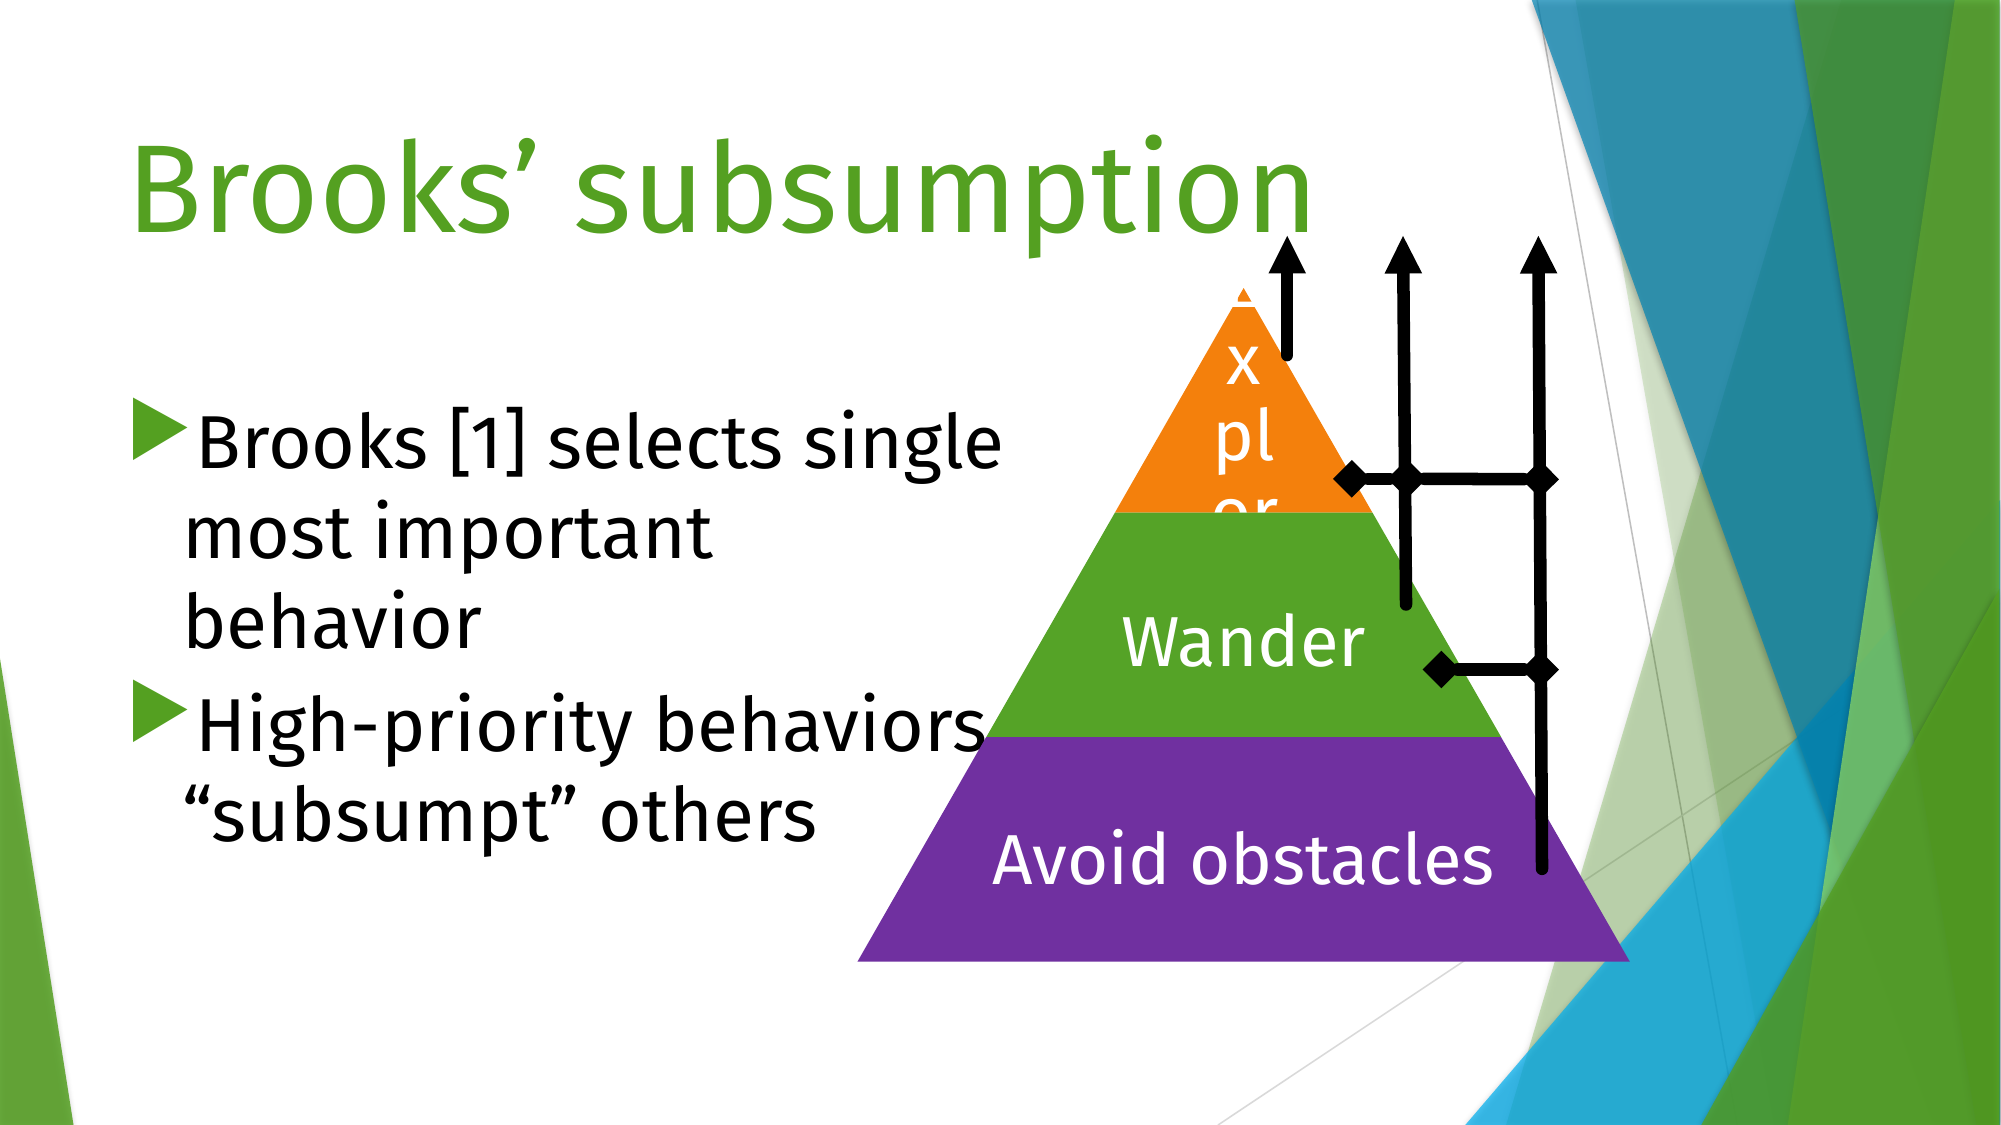

# Brooks’ subsumption
Brooks [1] selects single most important behavior
High-priority behaviors “subsumpt” others
Explore
Wander
Avoid obstacles